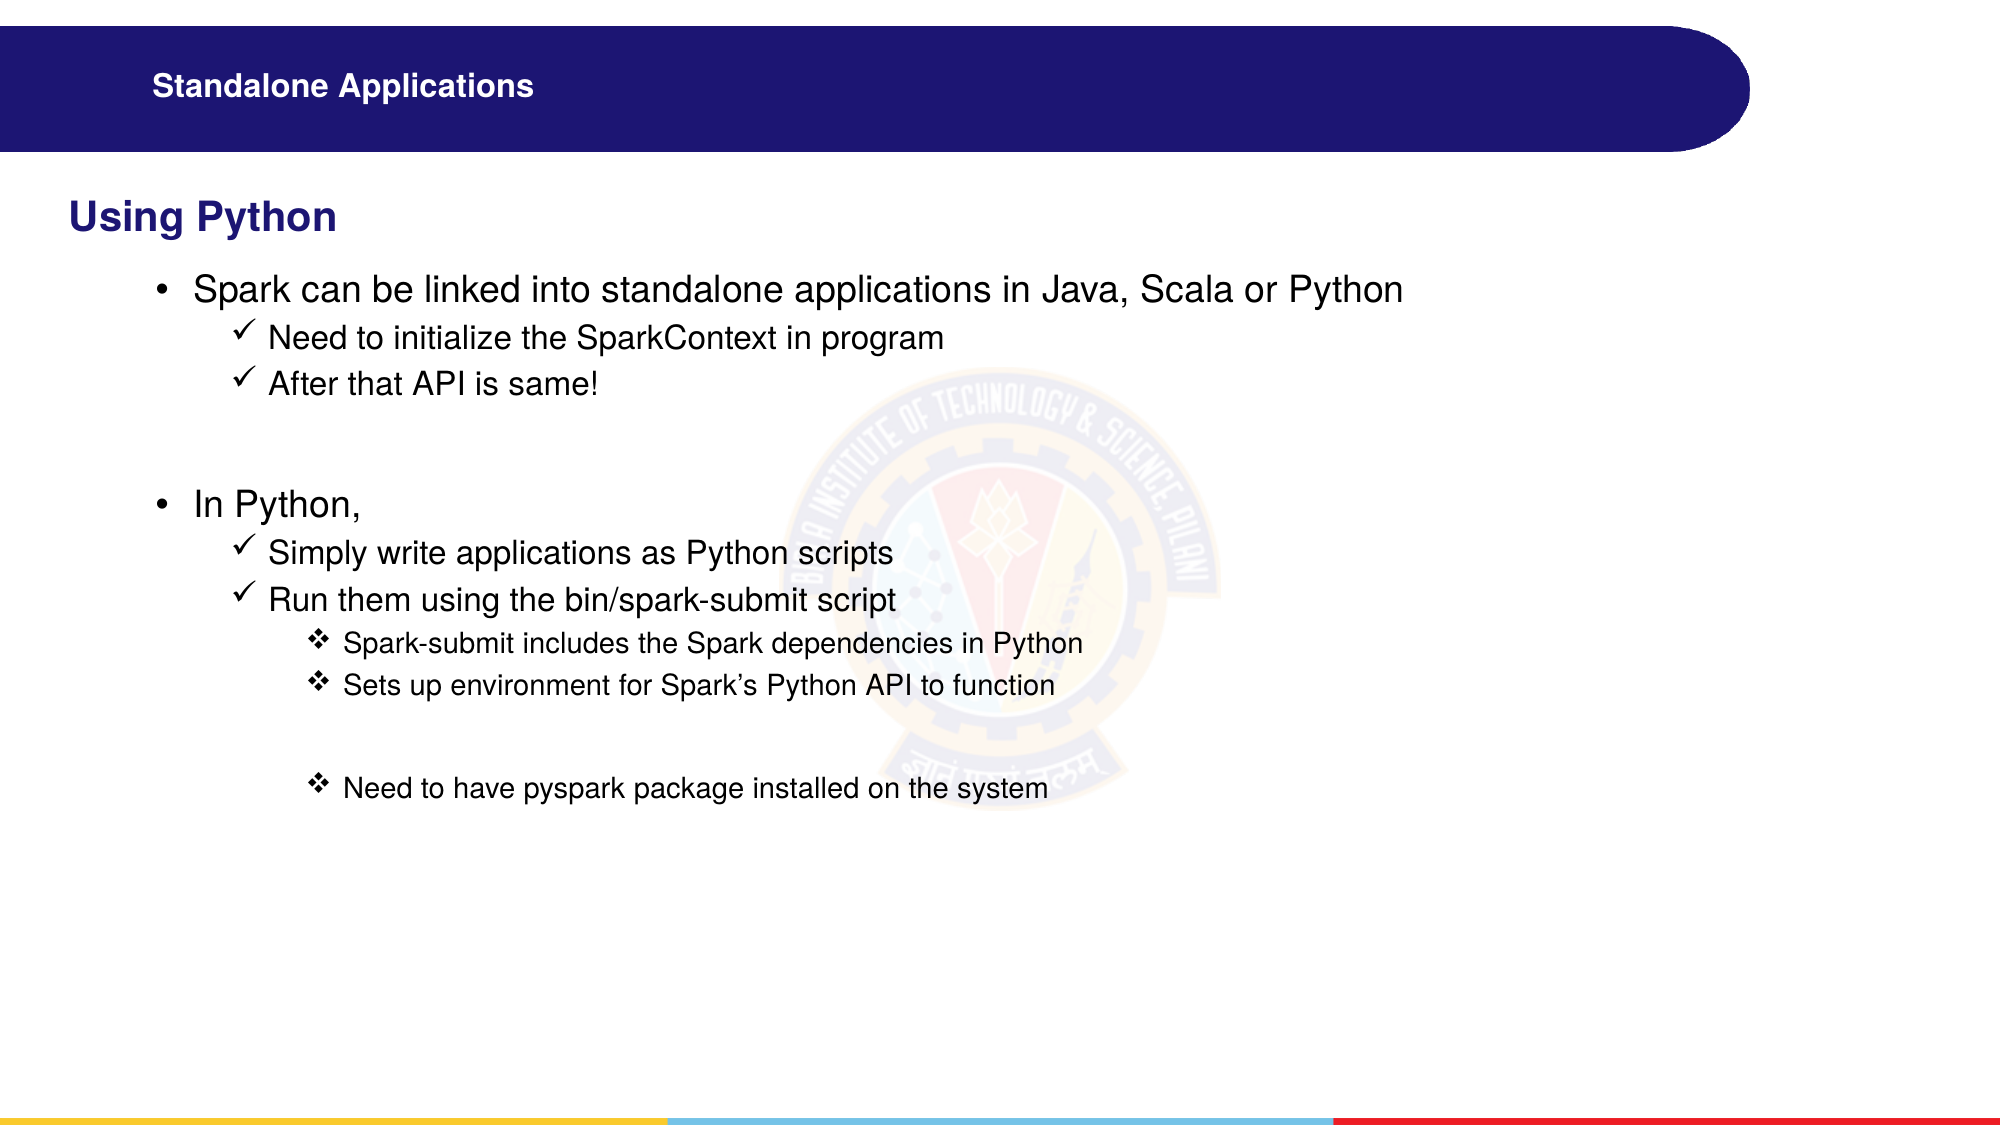

# Standalone Applications
Using Python
Spark can be linked into standalone applications in Java, Scala or Python
Need to initialize the SparkContext in program
After that API is same!

In Python,
Simply write applications as Python scripts
Run them using the bin/spark-submit script
Spark-submit includes the Spark dependencies in Python
Sets up environment for Spark’s Python API to function

Need to have pyspark package installed on the system